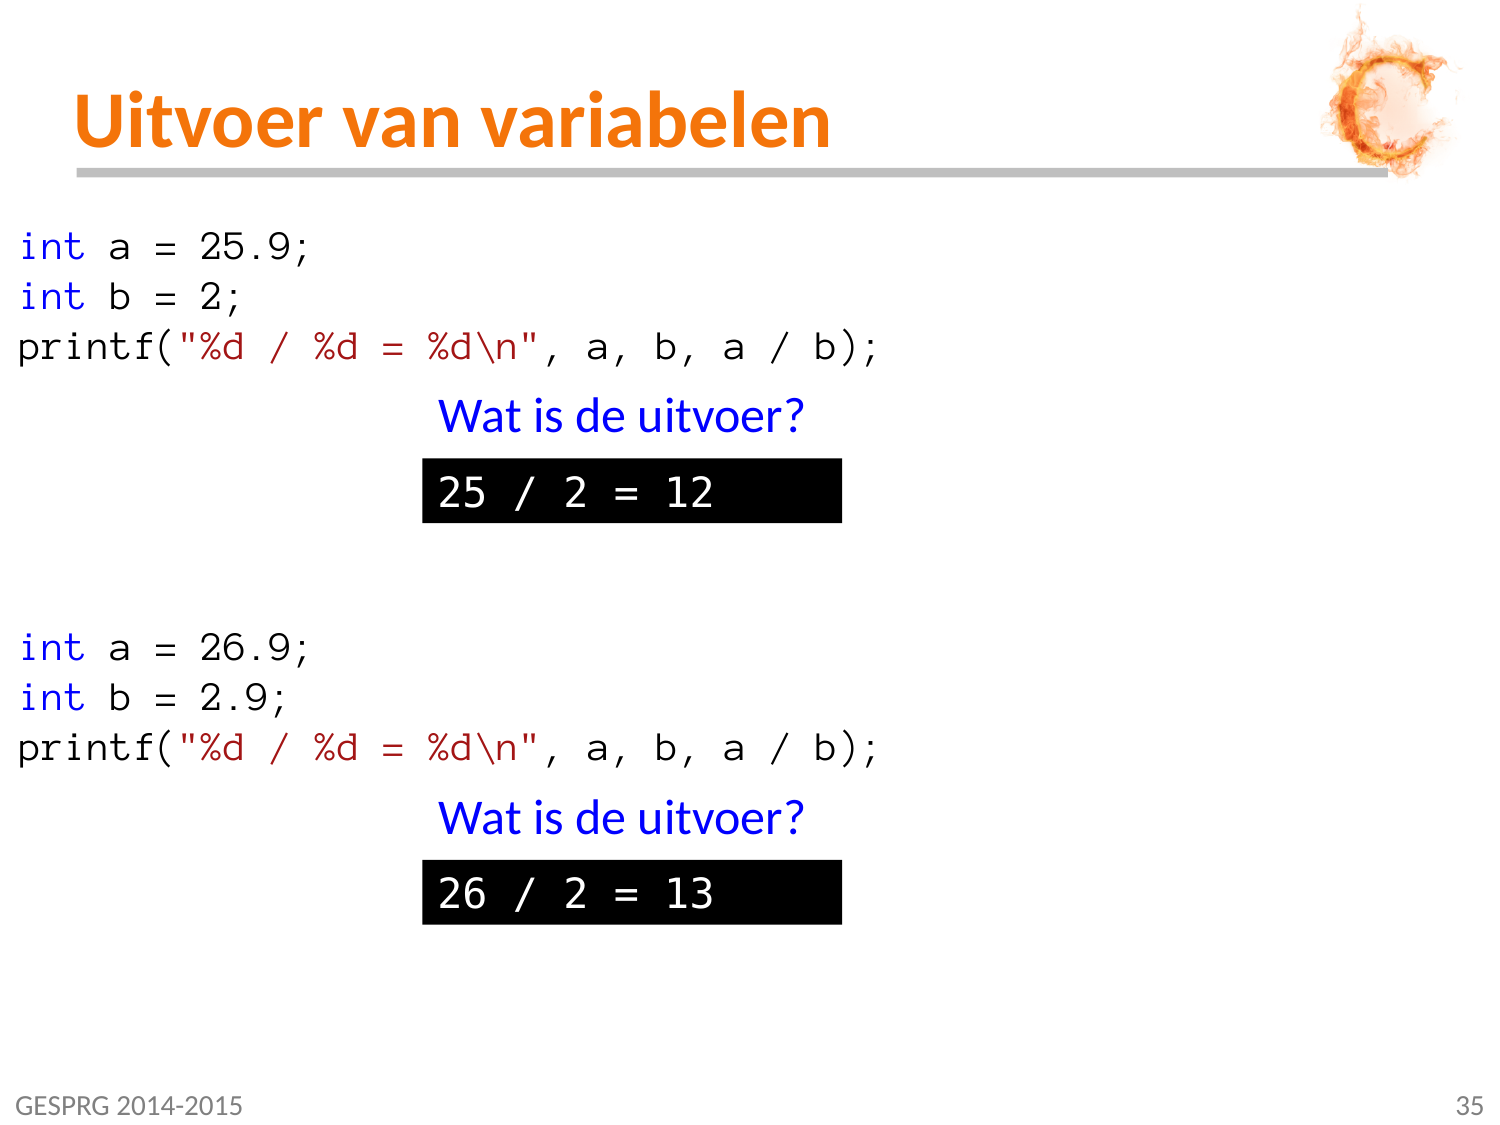

# Uitvoer van variabelen
int a = 25.9;
int b = 2;
printf("%d / %d = %d\n", a, b, a / b);
Wat is de uitvoer?
25 / 2 = 12
int a = 26.9;
int b = 2.9;
printf("%d / %d = %d\n", a, b, a / b);
Wat is de uitvoer?
26 / 2 = 13
GESPRG 2014-2015
35